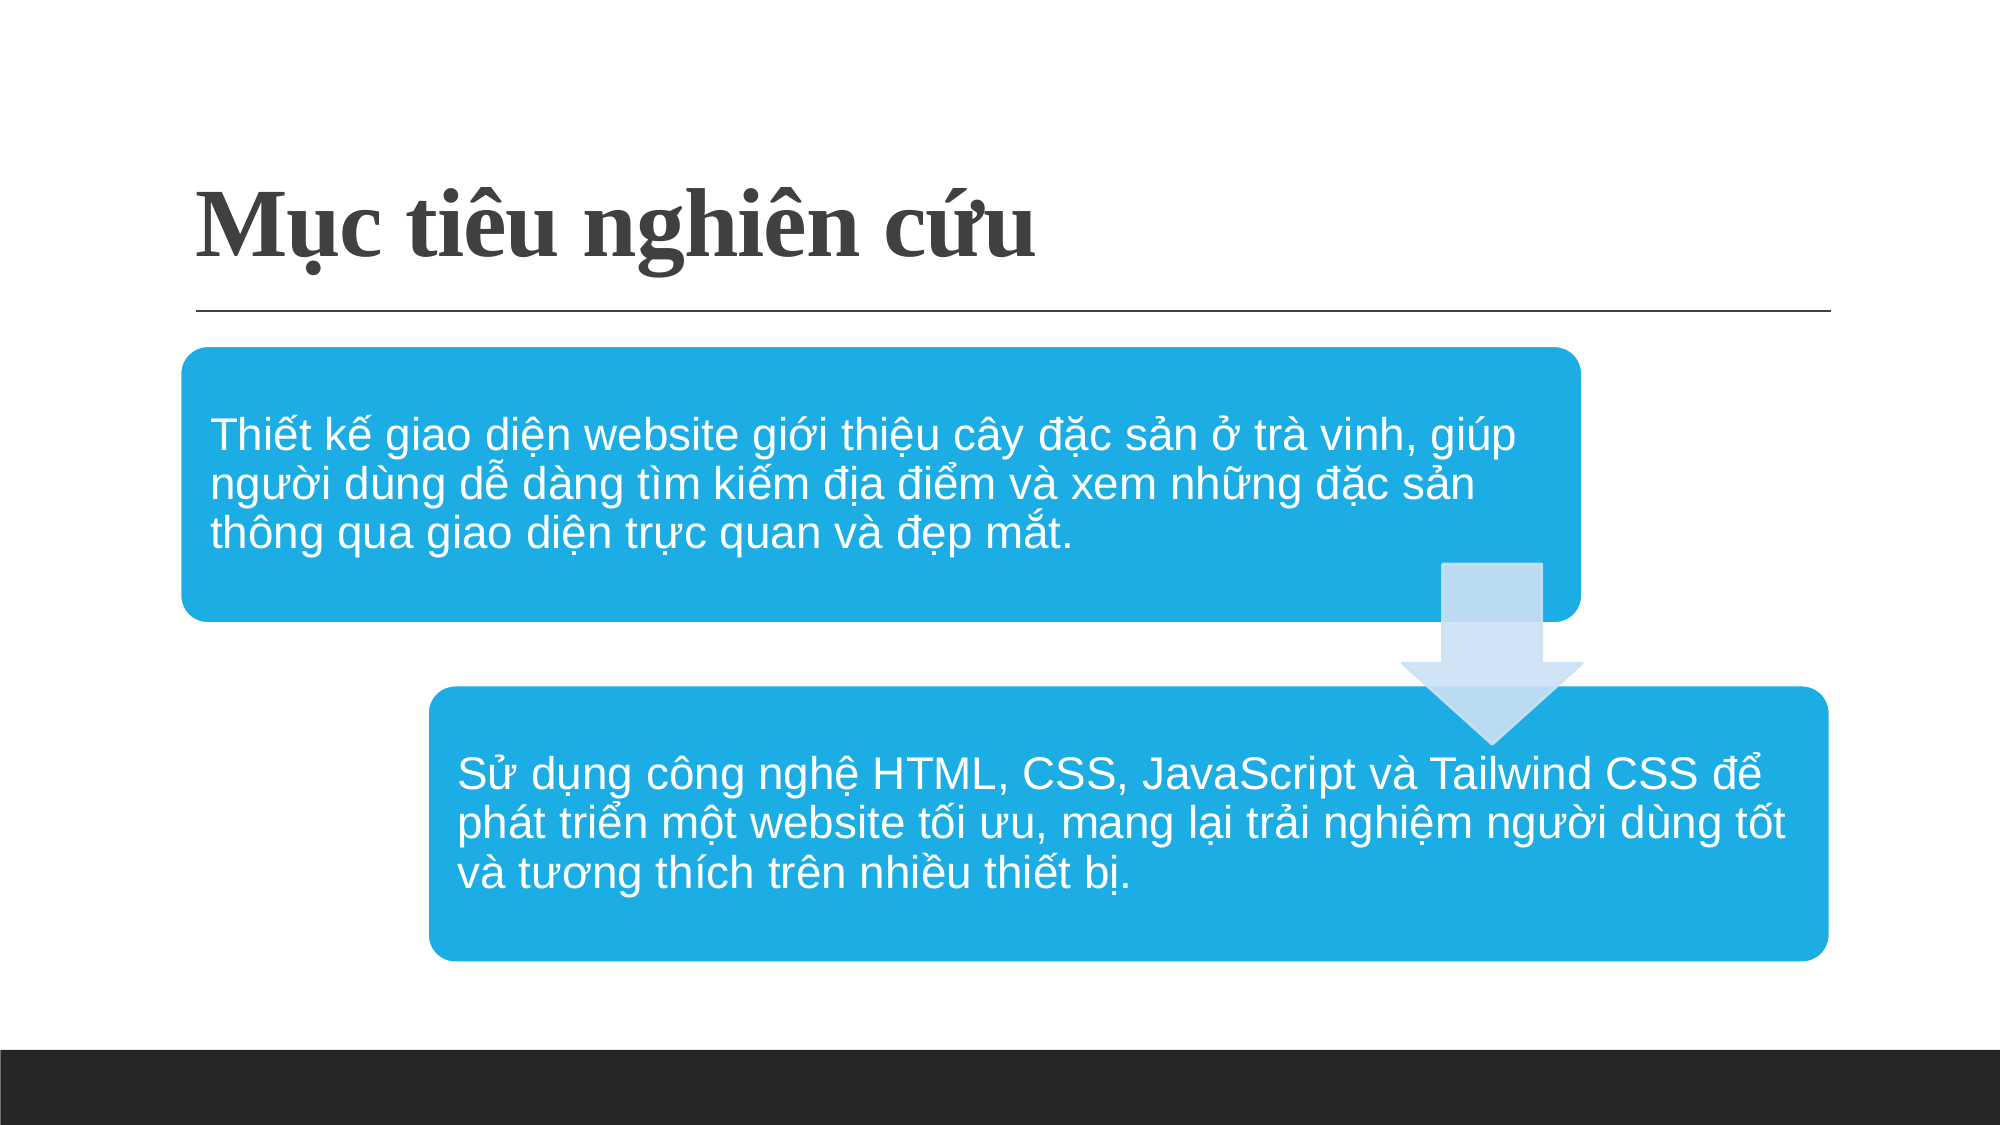

# Mục tiêu nghiên cứu
Thiết kế giao diện website giới thiệu cây đặc sản ở trà vinh, giúp người dùng dễ dàng tìm kiếm địa điểm và xem những đặc sản thông qua giao diện trực quan và đẹp mắt.
Sử dụng công nghệ HTML, CSS, JavaScript và Tailwind CSS để phát triển một website tối ưu, mang lại trải nghiệm người dùng tốt và tương thích trên nhiều thiết bị.